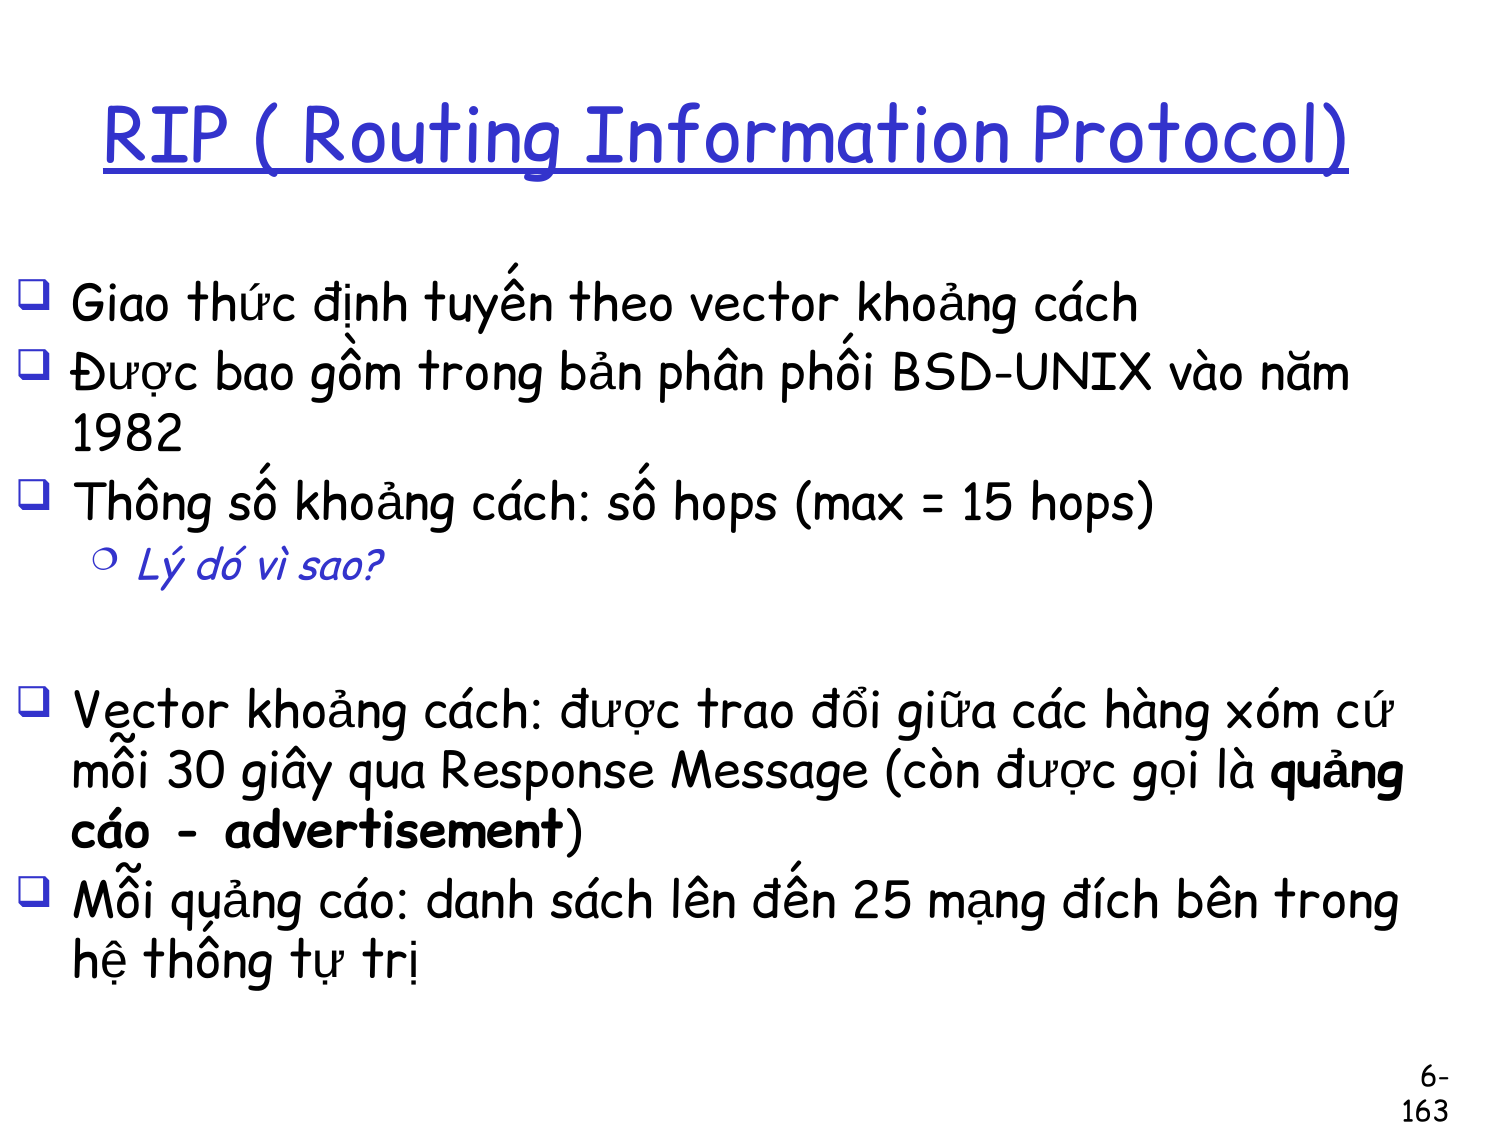

# RIP ( Routing Information Protocol)
Giao thức định tuyến theo vector khoảng cách
Được bao gồm trong bản phân phối BSD-UNIX vào năm 1982
Thông số khoảng cách: số hops (max = 15 hops)
Lý dó vì sao?

Vector khoảng cách: được trao đổi giữa các hàng xóm cứ mỗi 30 giây qua Response Message (còn được gọi là quảng cáo - advertisement)
Mỗi quảng cáo: danh sách lên đến 25 mạng đích bên trong hệ thống tự trị
6-163